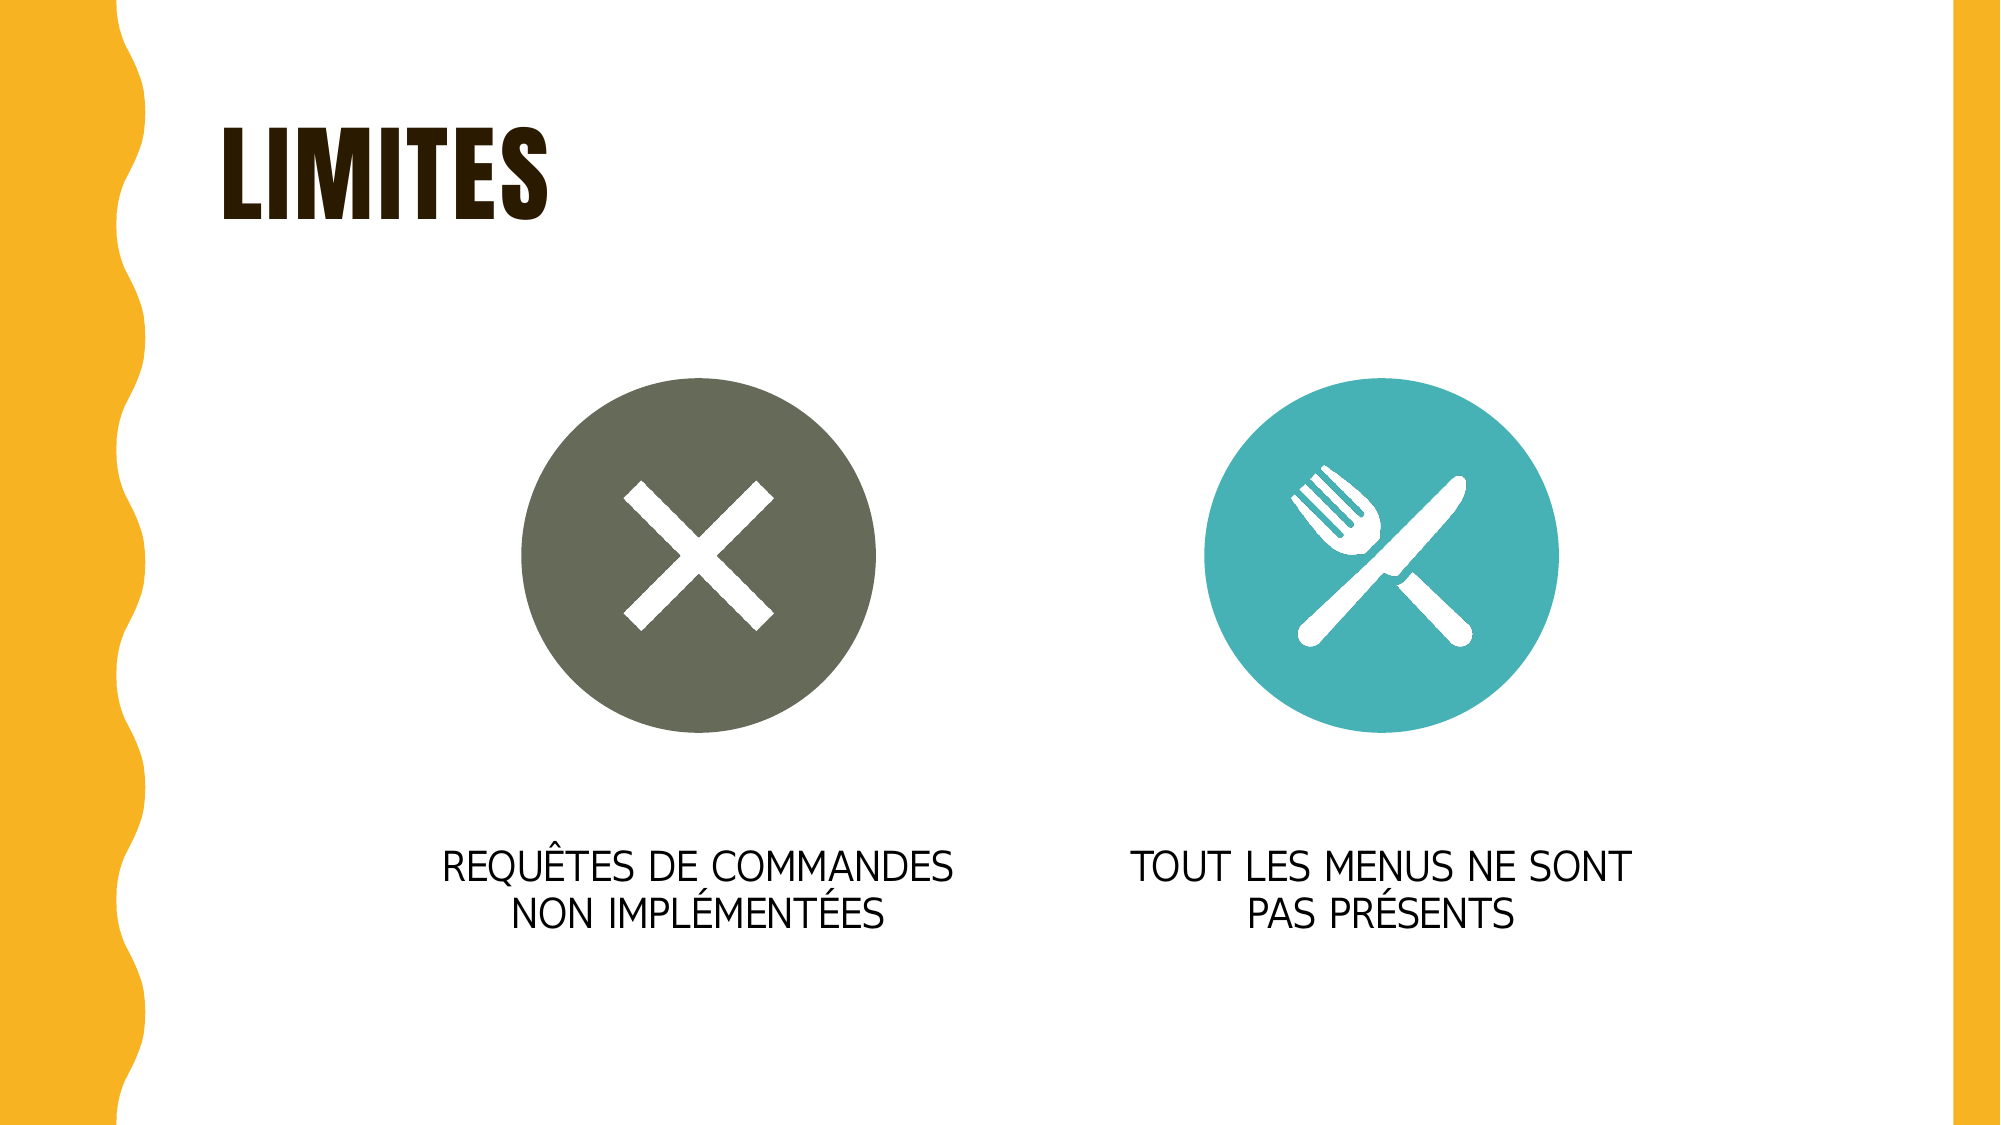

# LIMITES
Requêtes de commandes non implémentées
Tout les menus ne sont pas présents